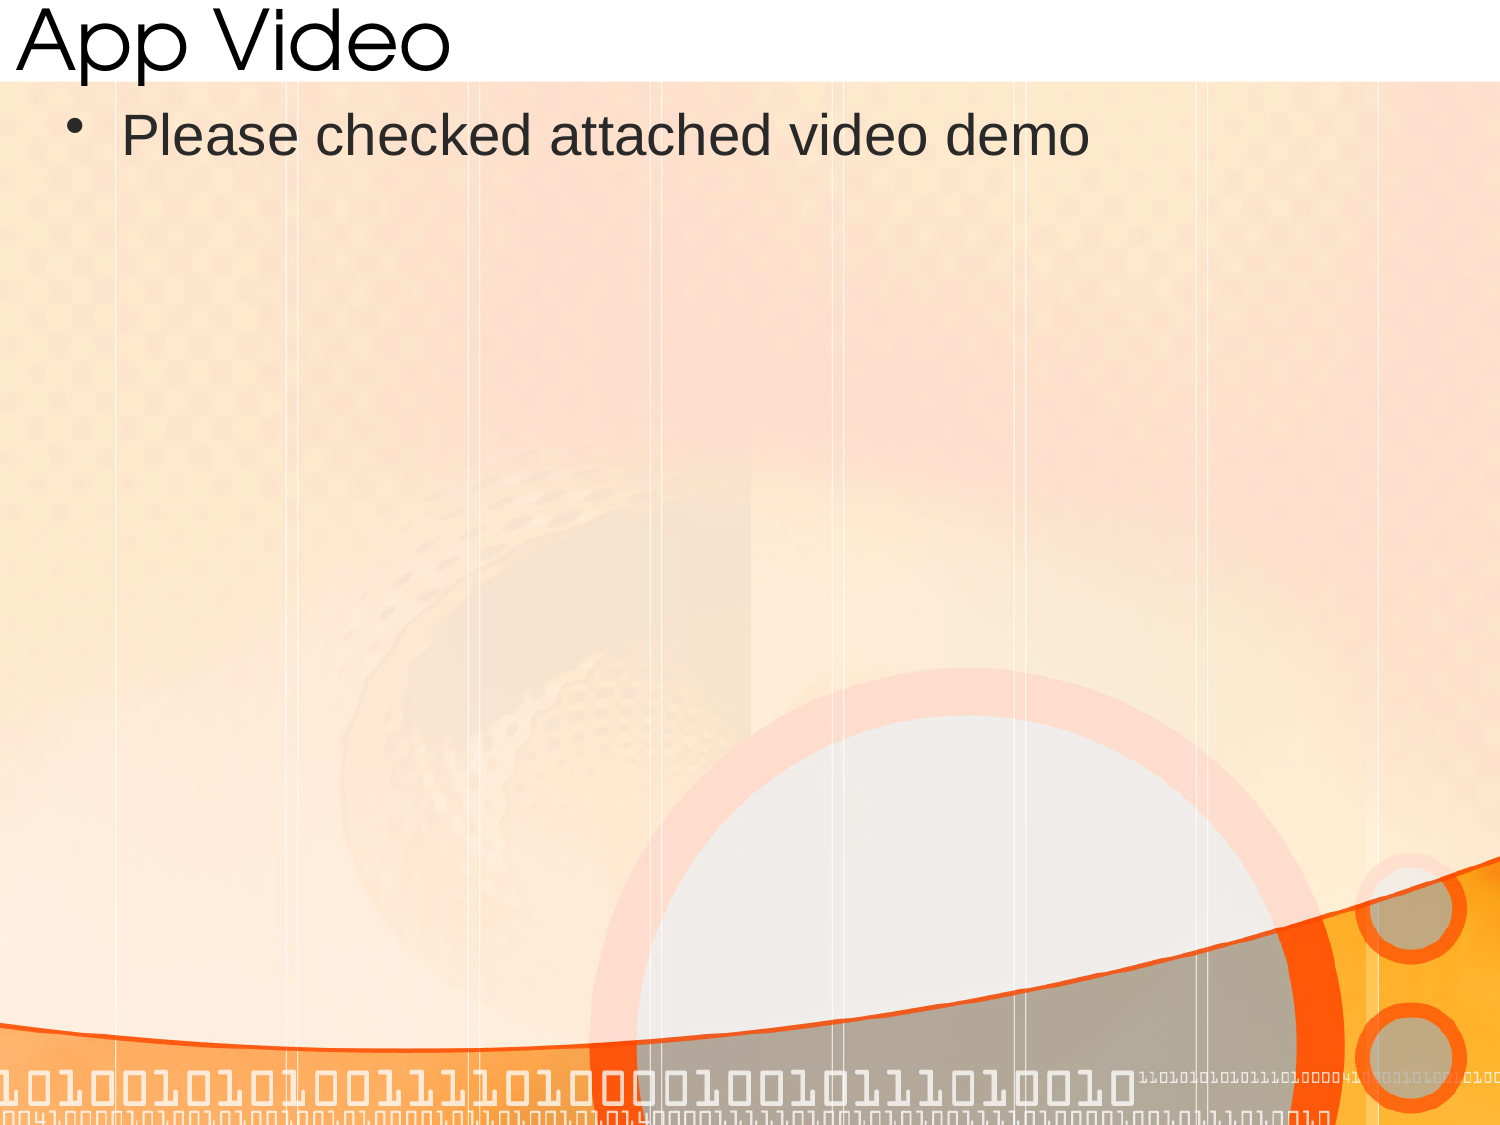

# App Video
Please checked attached video demo